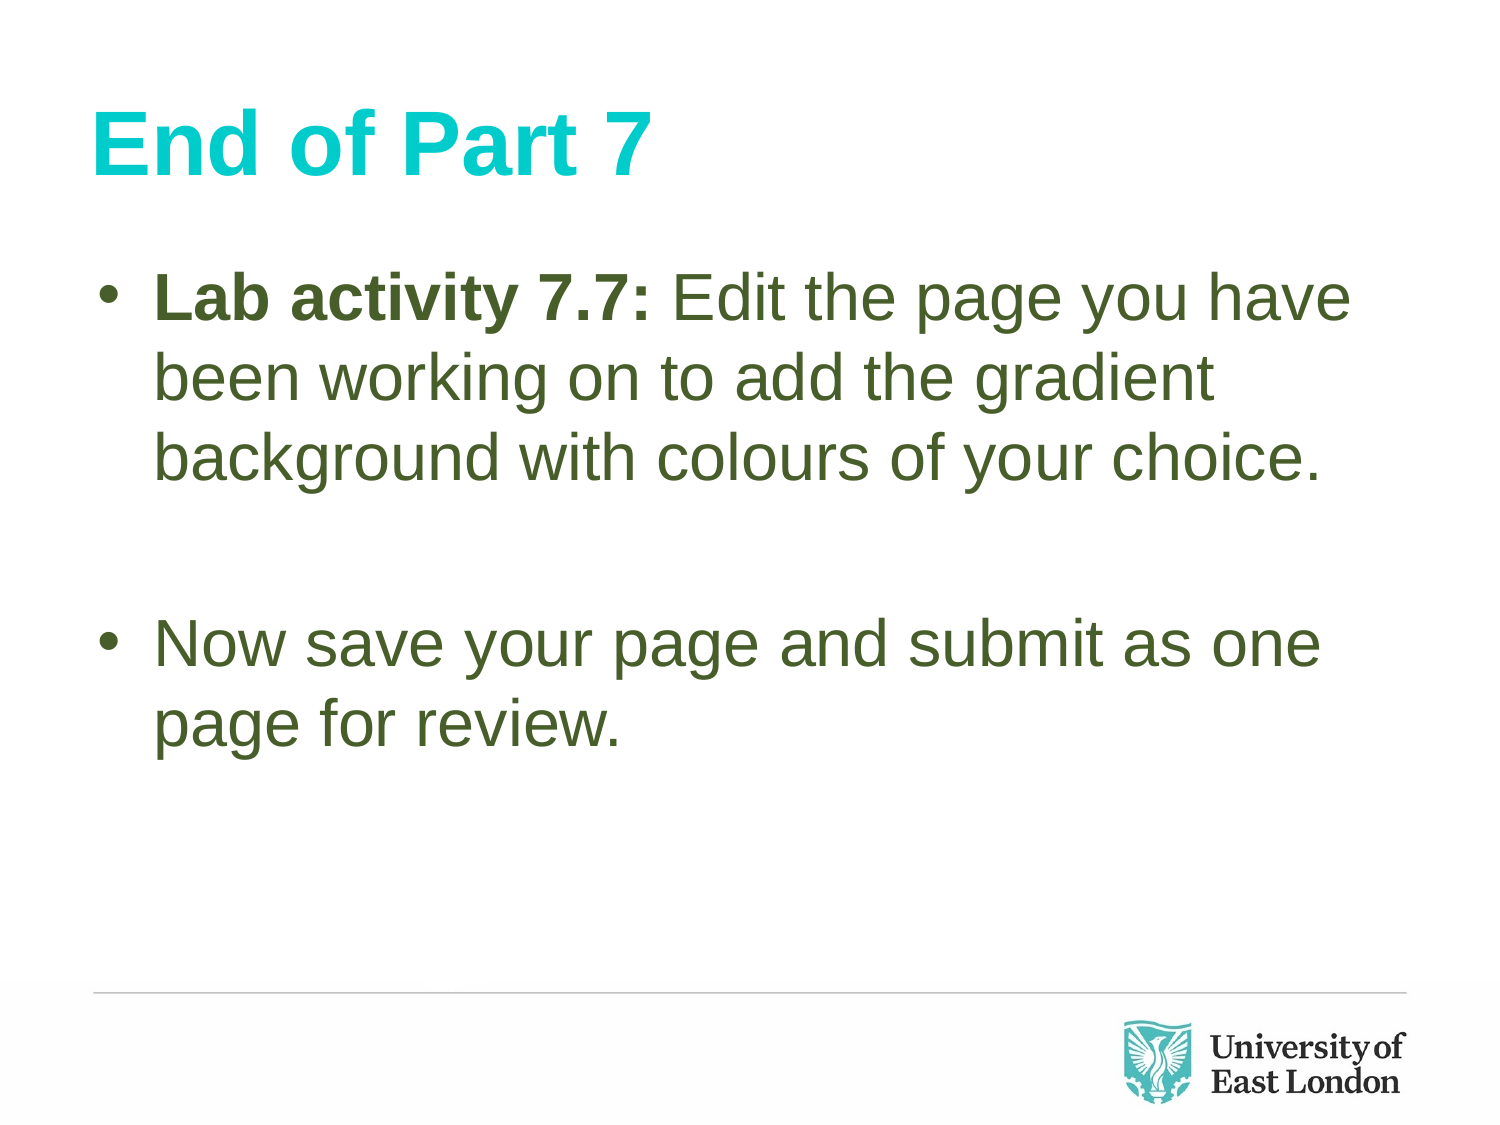

# End of Part 7
Lab activity 7.7: Edit the page you have been working on to add the gradient background with colours of your choice.

Now save your page and submit as one page for review.